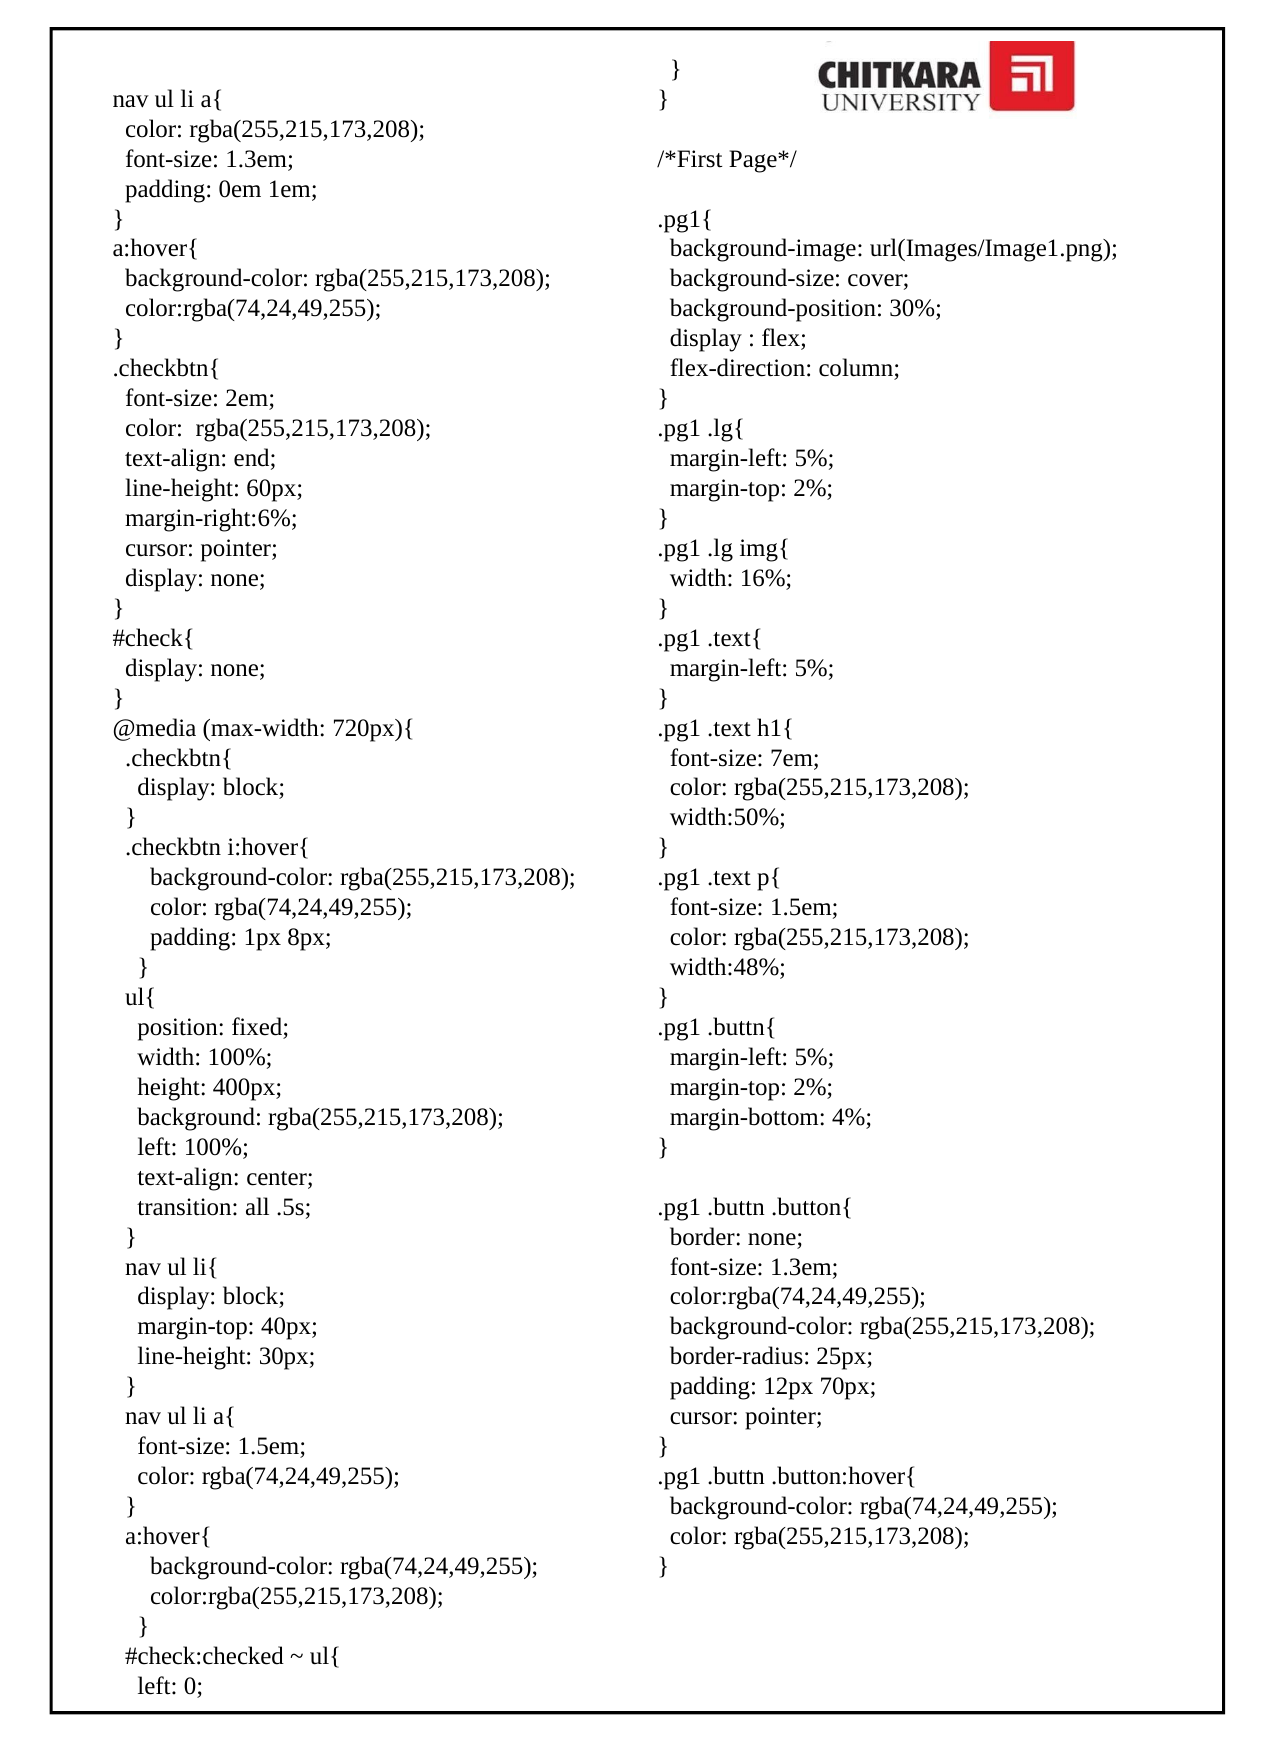

nav ul li a{
  color: rgba(255,215,173,208);
  font-size: 1.3em;
  padding: 0em 1em;
}
a:hover{
  background-color: rgba(255,215,173,208);
  color:rgba(74,24,49,255);
}
.checkbtn{
  font-size: 2em;
  color:  rgba(255,215,173,208);
  text-align: end;
  line-height: 60px;
  margin-right:6%;
  cursor: pointer;
  display: none;
}
#check{
  display: none;
}
@media (max-width: 720px){
  .checkbtn{
    display: block;
  }
  .checkbtn i:hover{
      background-color: rgba(255,215,173,208);
      color: rgba(74,24,49,255);
      padding: 1px 8px;
    }
  ul{
    position: fixed;
    width: 100%;
    height: 400px;
    background: rgba(255,215,173,208);
    left: 100%;
    text-align: center;
    transition: all .5s;
  }
  nav ul li{
    display: block;
    margin-top: 40px;
    line-height: 30px;
  }
  nav ul li a{
    font-size: 1.5em;
    color: rgba(74,24,49,255);
  }
  a:hover{
      background-color: rgba(74,24,49,255);
      color:rgba(255,215,173,208);
    }
  #check:checked ~ ul{
    left: 0;
  }
}
/*First Page*/
.pg1{
  background-image: url(Images/Image1.png);
  background-size: cover;
  background-position: 30%;
  display : flex;
  flex-direction: column;
}
.pg1 .lg{
  margin-left: 5%;
  margin-top: 2%;
}
.pg1 .lg img{
  width: 16%;
}
.pg1 .text{
  margin-left: 5%;
}
.pg1 .text h1{
  font-size: 7em;
  color: rgba(255,215,173,208);
  width:50%;
}
.pg1 .text p{
  font-size: 1.5em;
  color: rgba(255,215,173,208);
  width:48%;
}
.pg1 .buttn{
  margin-left: 5%;
  margin-top: 2%;
  margin-bottom: 4%;
}
.pg1 .buttn .button{
  border: none;
  font-size: 1.3em;
  color:rgba(74,24,49,255);
  background-color: rgba(255,215,173,208);
  border-radius: 25px;
  padding: 12px 70px;
  cursor: pointer;
}
.pg1 .buttn .button:hover{
  background-color: rgba(74,24,49,255);
  color: rgba(255,215,173,208);
}